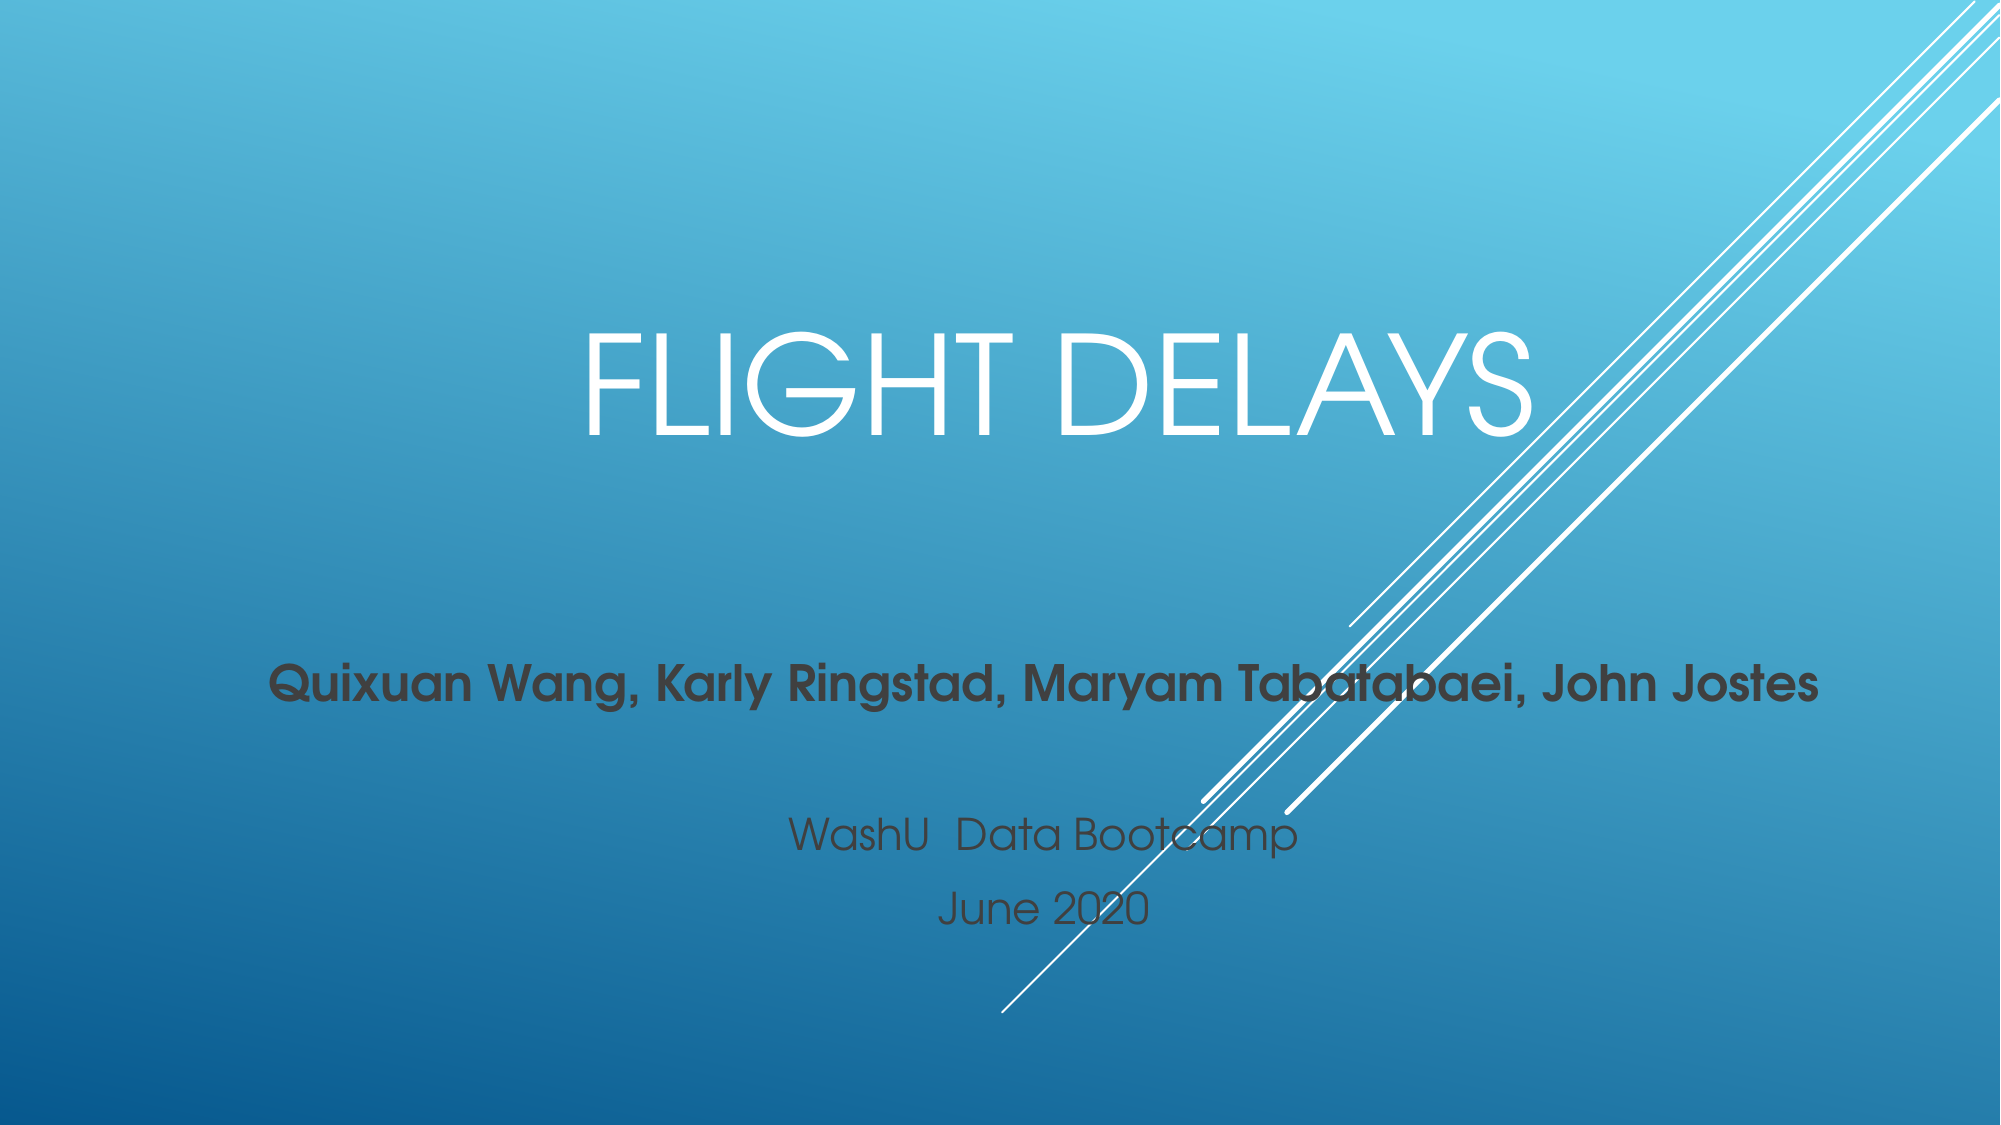

# Flight delayS

Quixuan Wang, Karly Ringstad, Maryam Tabatabaei, John Jostes

WashU  Data Bootcamp
June 2020